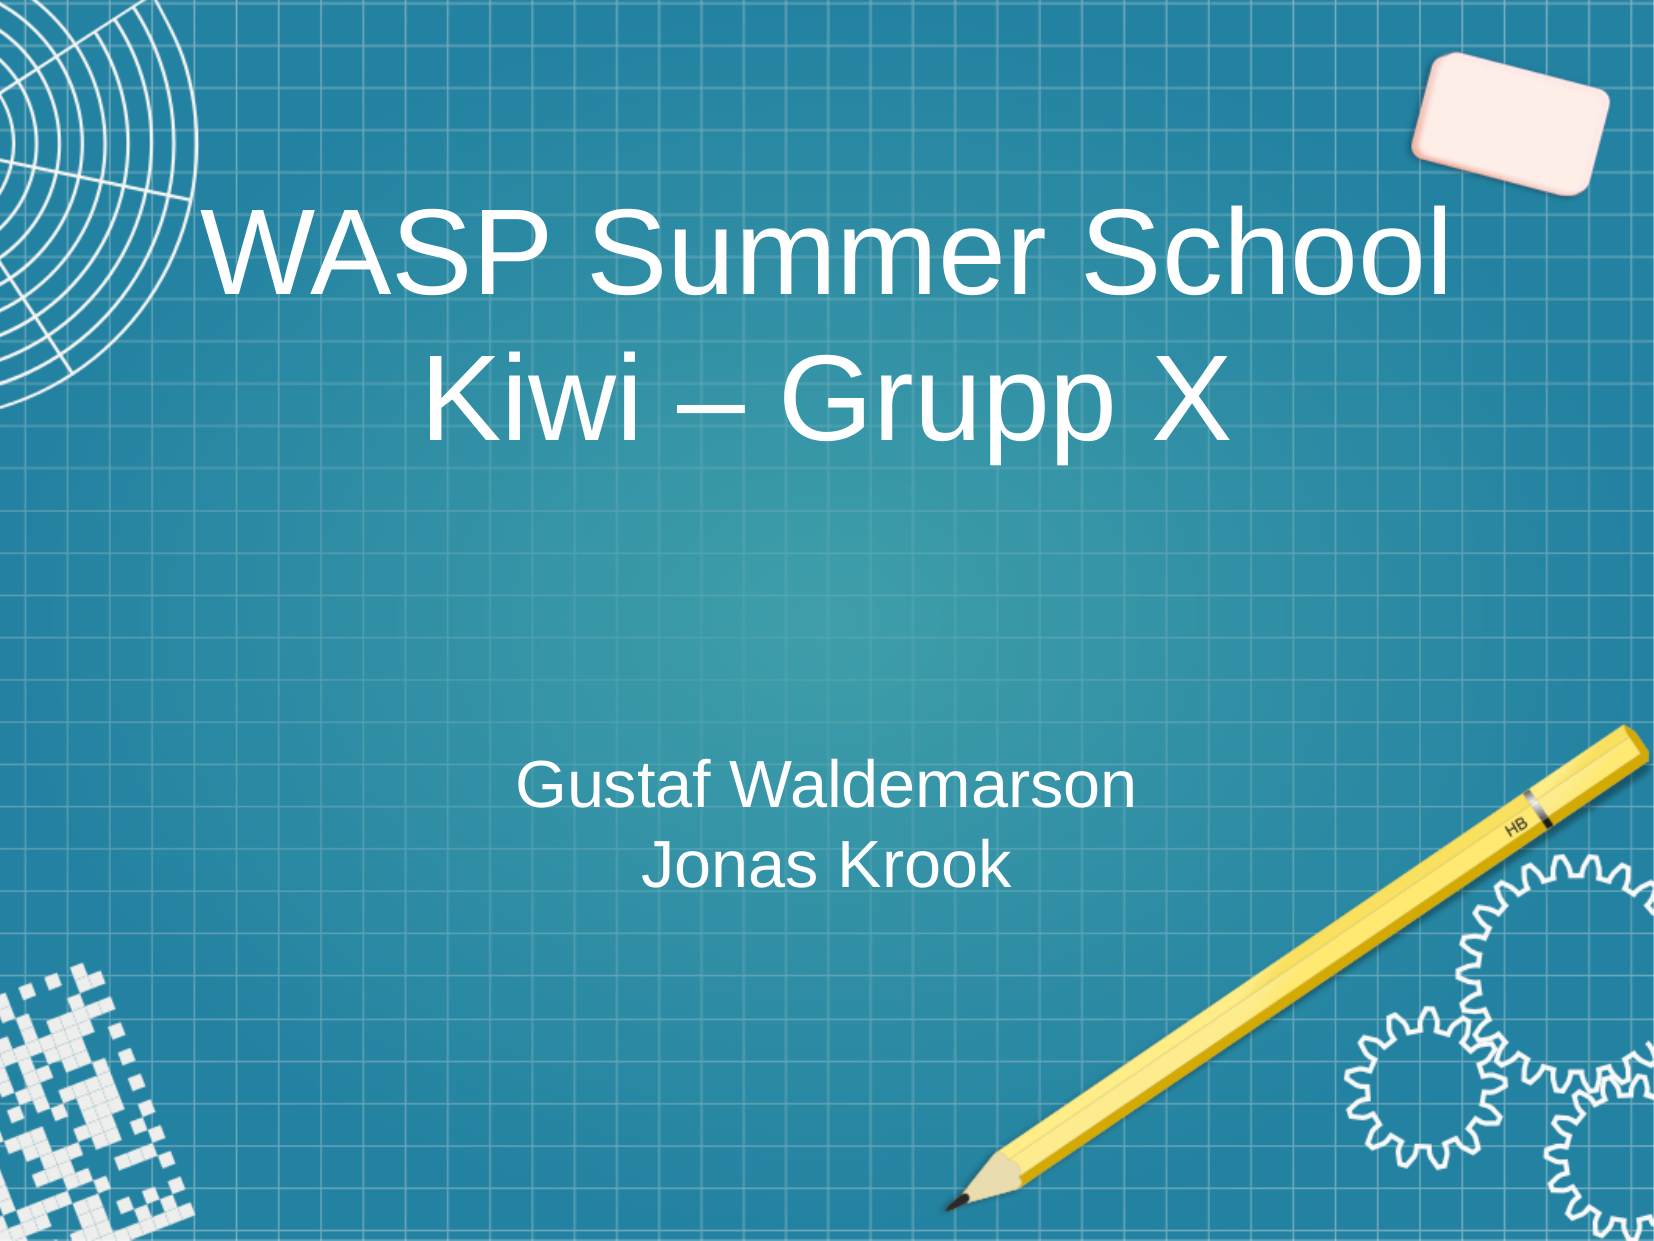

WASP Summer School
Kiwi – Grupp X
Gustaf Waldemarson
Jonas Krook